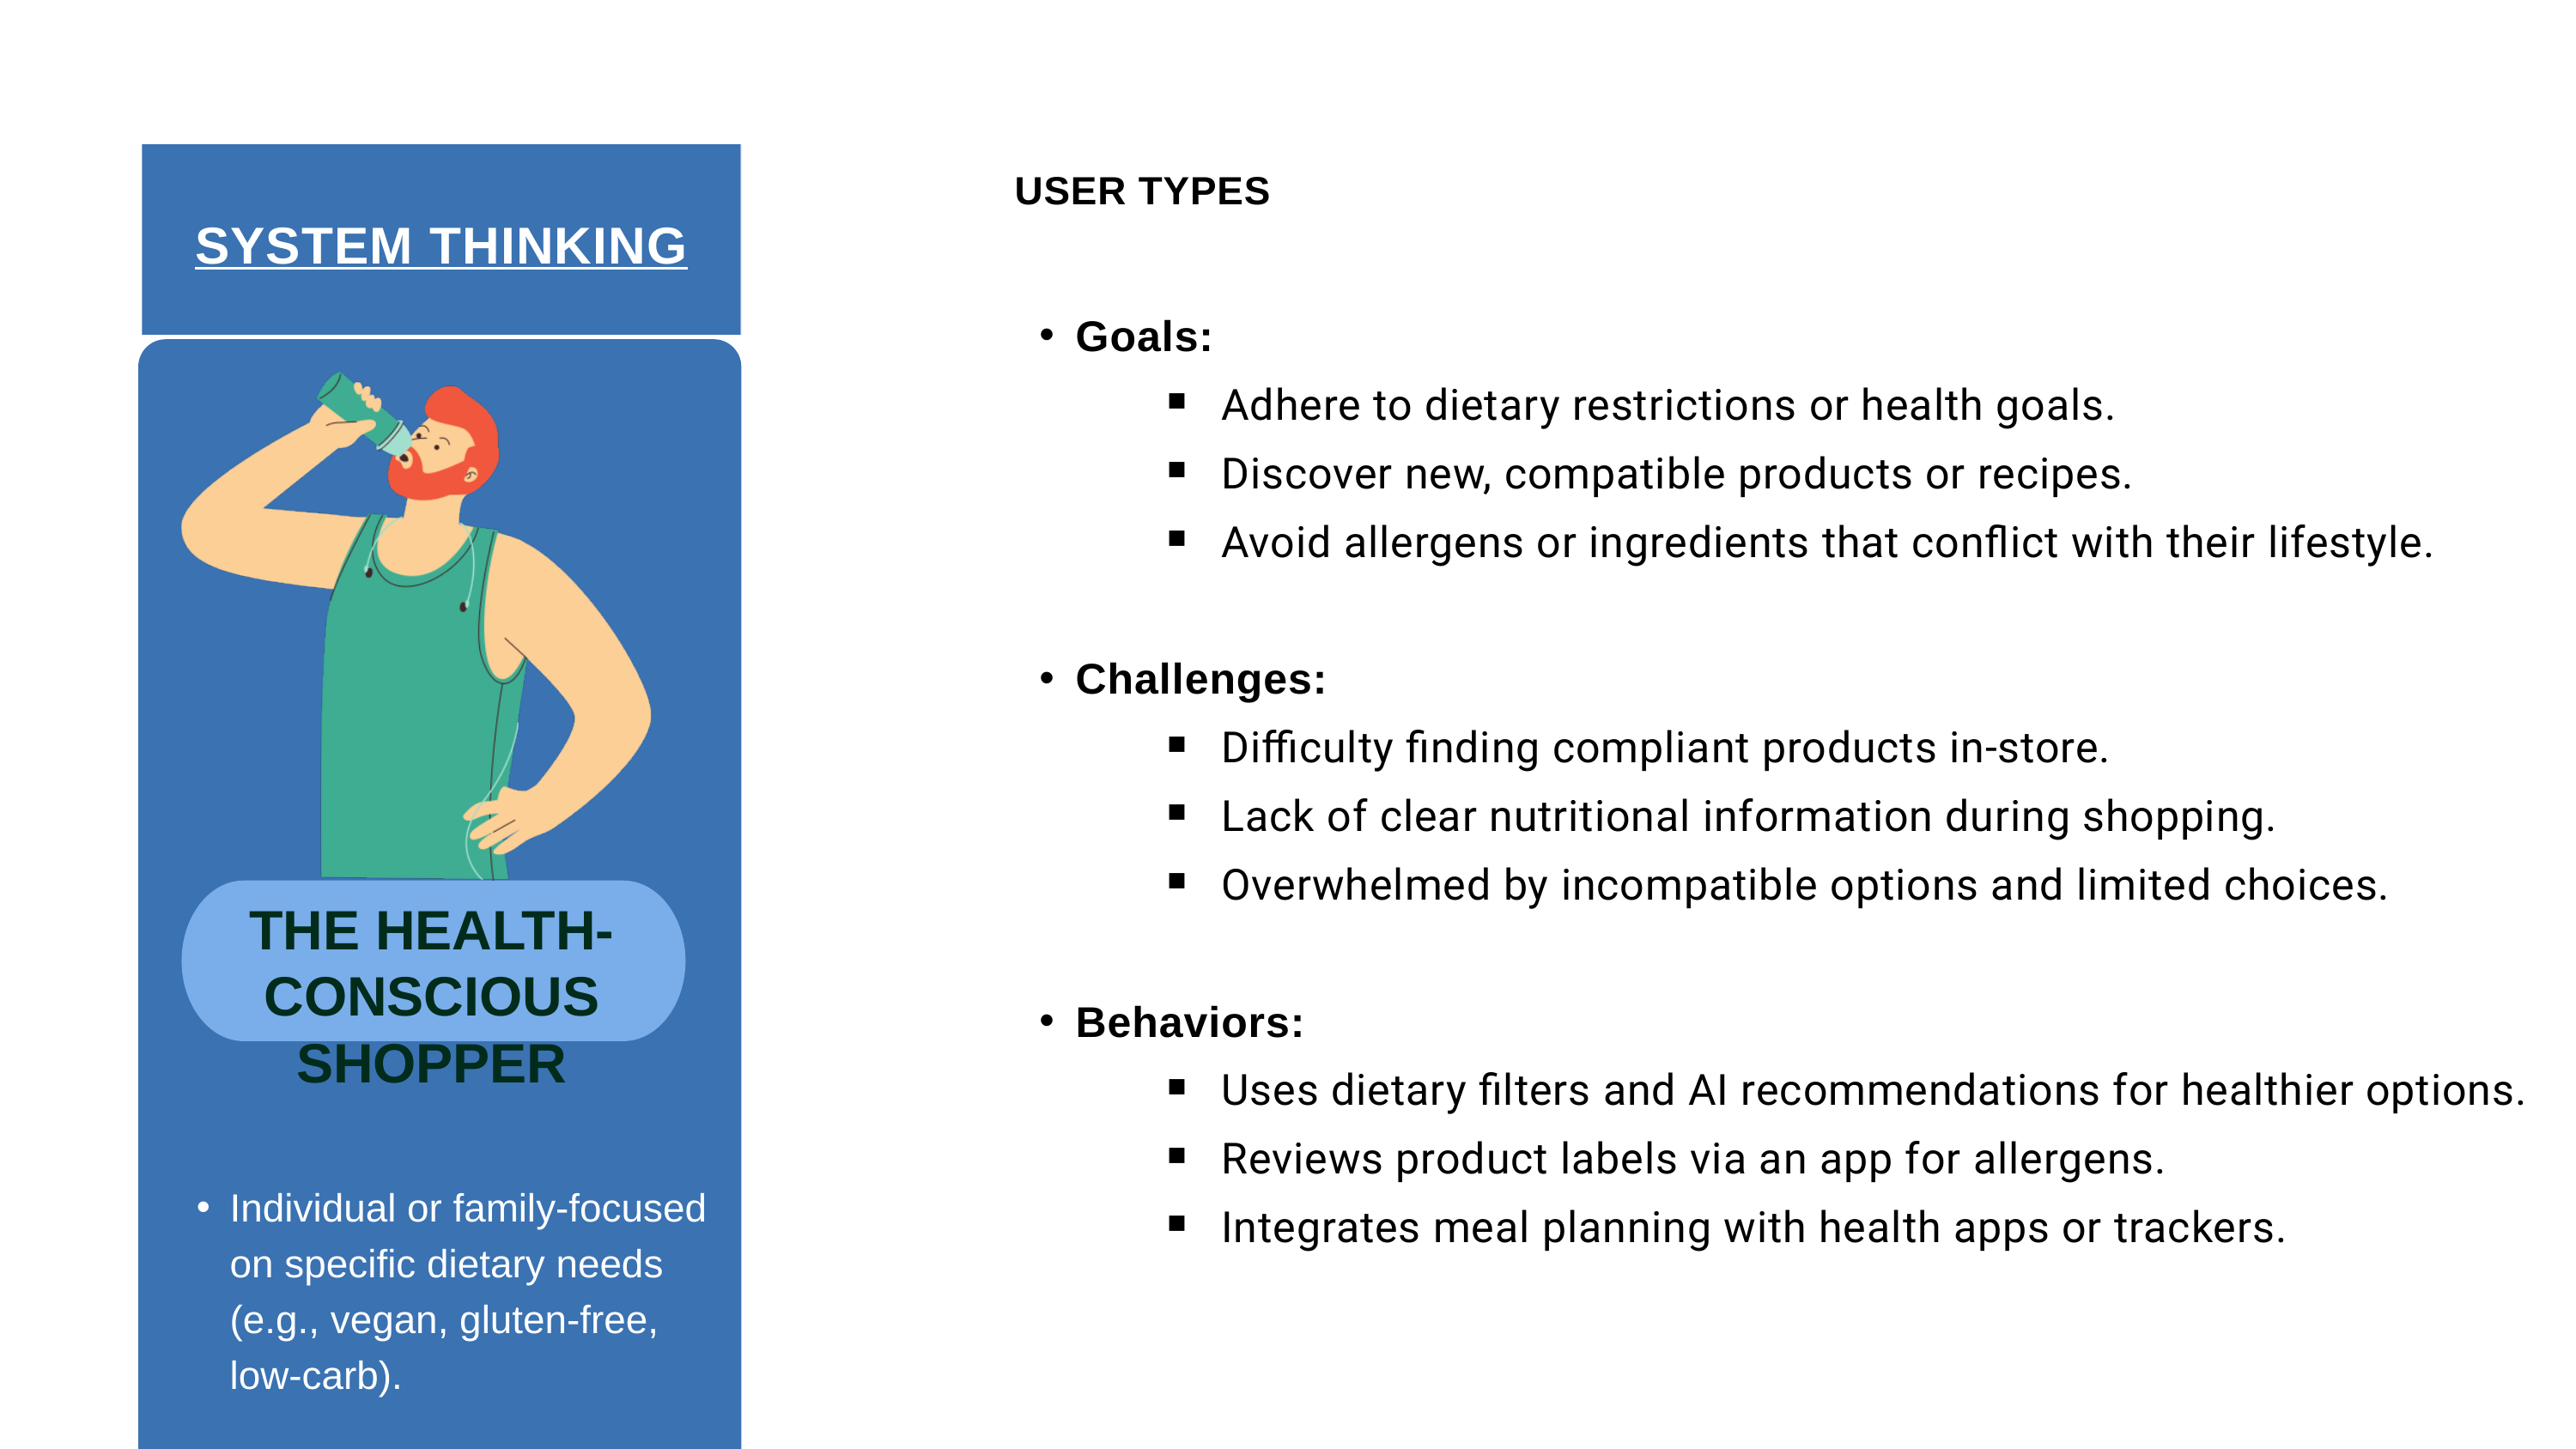

USER TYPES
SYSTEM THINKING
Goals:
Adhere to dietary restrictions or health goals.
Discover new, compatible products or recipes.
Avoid allergens or ingredients that conflict with their lifestyle.

Challenges:
Difficulty finding compliant products in-store.
Lack of clear nutritional information during shopping.
Overwhelmed by incompatible options and limited choices.

Behaviors:
Uses dietary filters and AI recommendations for healthier options.
Reviews product labels via an app for allergens.
Integrates meal planning with health apps or trackers.

THE HEALTH-CONSCIOUS SHOPPER
Individual or family-focused on specific dietary needs (e.g., vegan, gluten-free, low-carb).